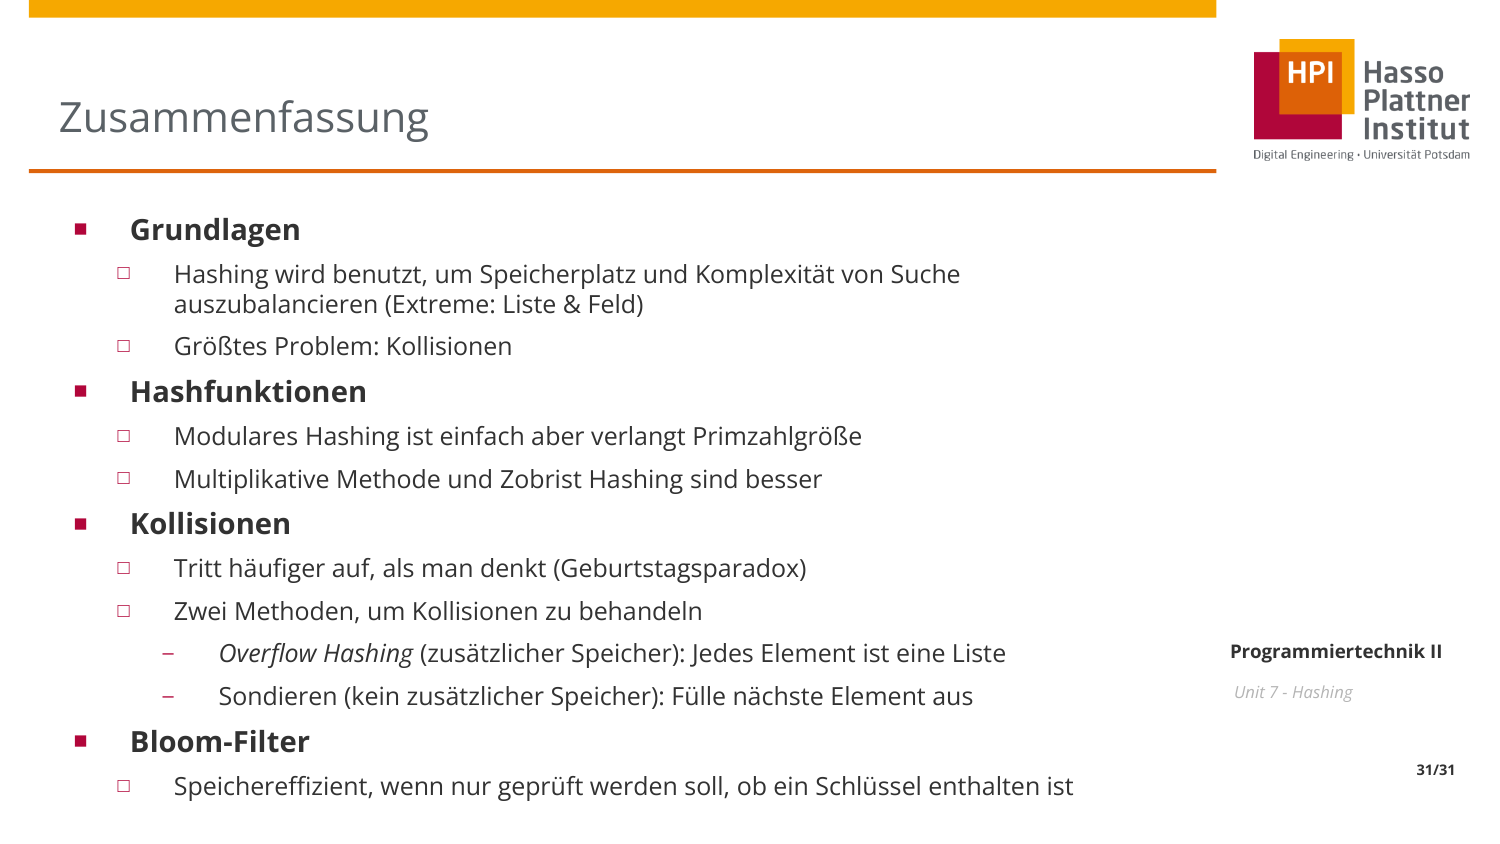

# Zusammenfassung
Grundlagen
Hashing wird benutzt, um Speicherplatz und Komplexität von Suche auszubalancieren (Extreme: Liste & Feld)
Größtes Problem: Kollisionen
Hashfunktionen
Modulares Hashing ist einfach aber verlangt Primzahlgröße
Multiplikative Methode und Zobrist Hashing sind besser
Kollisionen
Tritt häufiger auf, als man denkt (Geburtstagsparadox)
Zwei Methoden, um Kollisionen zu behandeln
Overflow Hashing (zusätzlicher Speicher): Jedes Element ist eine Liste
Sondieren (kein zusätzlicher Speicher): Fülle nächste Element aus
Bloom-Filter
Speichereffizient, wenn nur geprüft werden soll, ob ein Schlüssel enthalten ist